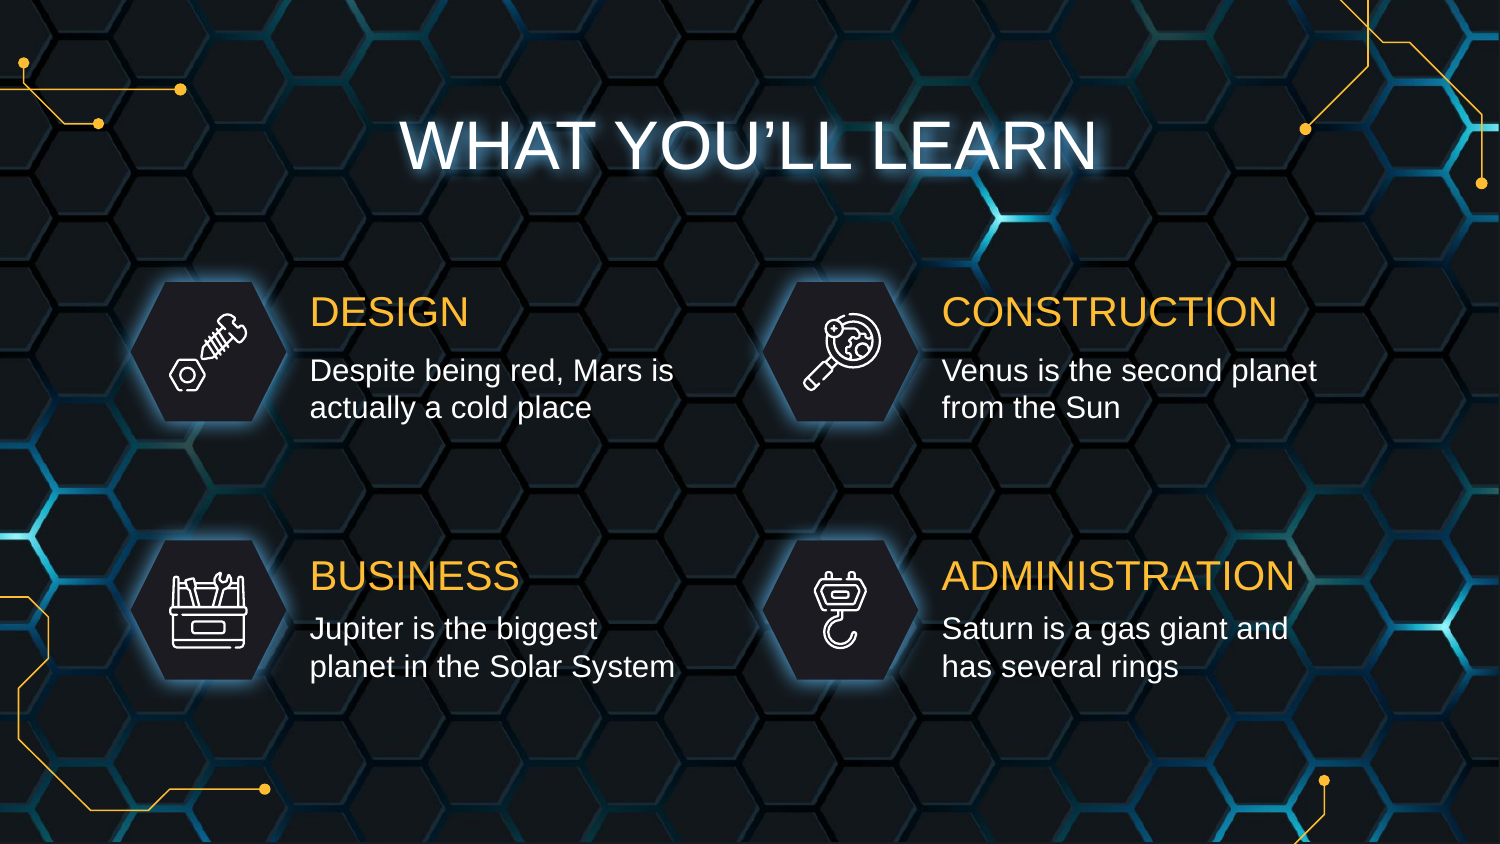

# WHAT YOU’LL LEARN
DESIGN
CONSTRUCTION

Despite being red, Mars is actually a cold place
Venus is the second planet from the Sun
BUSINESS
ADMINISTRATION

Jupiter is the biggest planet in the Solar System
Saturn is a gas giant and has several rings